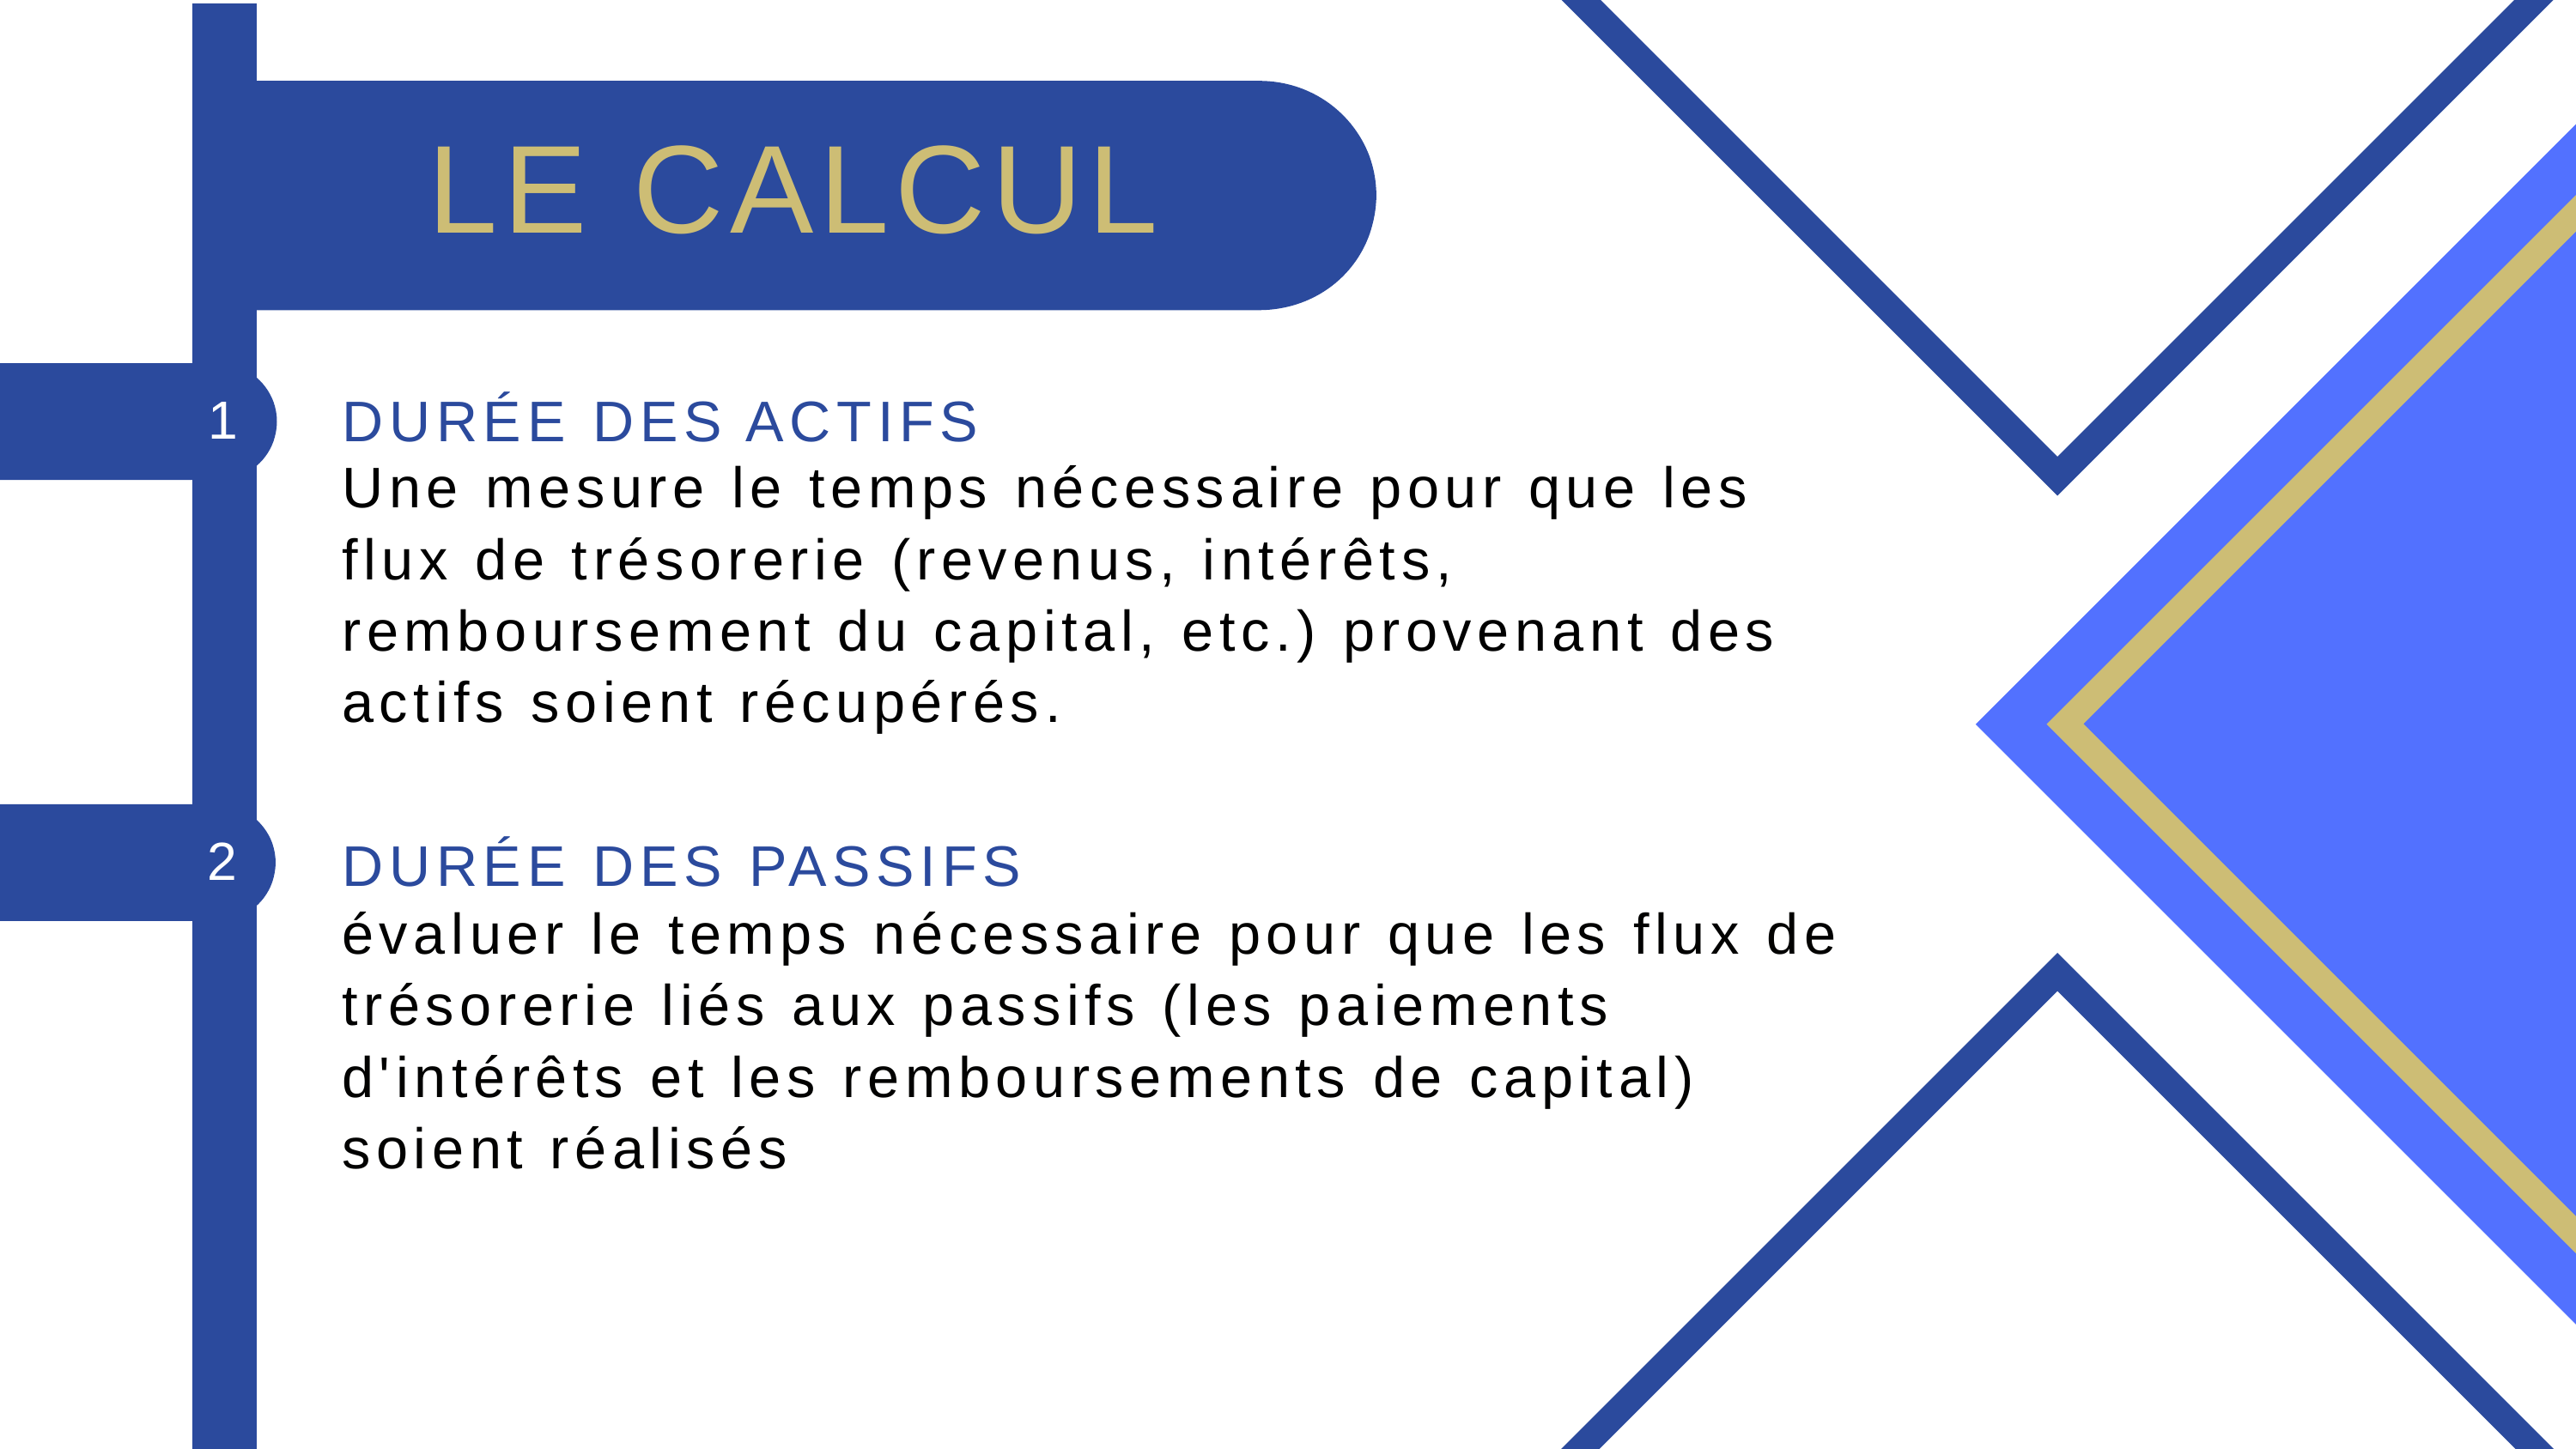

LE CALCUL

DURÉE DES ACTIFS
1
Une mesure le temps nécessaire pour que les flux de trésorerie (revenus, intérêts, remboursement du capital, etc.) provenant des actifs soient récupérés.

2
DURÉE DES PASSIFS
évaluer le temps nécessaire pour que les flux de trésorerie liés aux passifs (les paiements d'intérêts et les remboursements de capital) soient réalisés